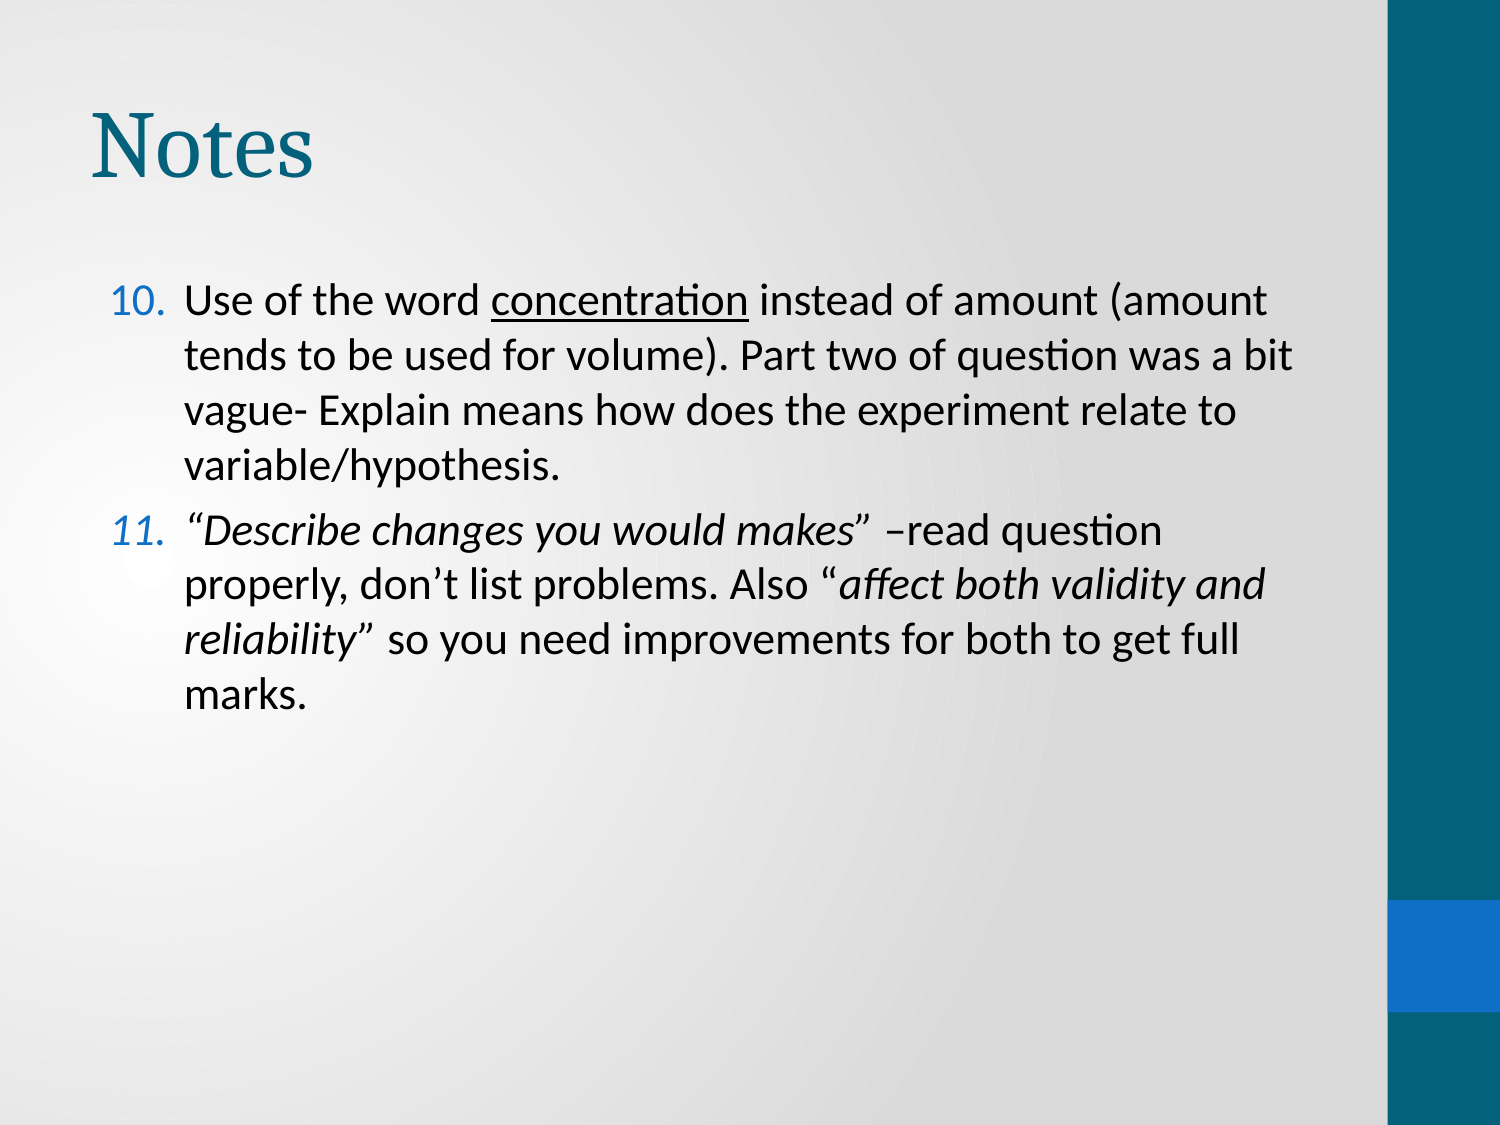

# Notes
Use of the word concentration instead of amount (amount tends to be used for volume). Part two of question was a bit vague- Explain means how does the experiment relate to variable/hypothesis.
“Describe changes you would makes” –read question properly, don’t list problems. Also “affect both validity and reliability” so you need improvements for both to get full marks.